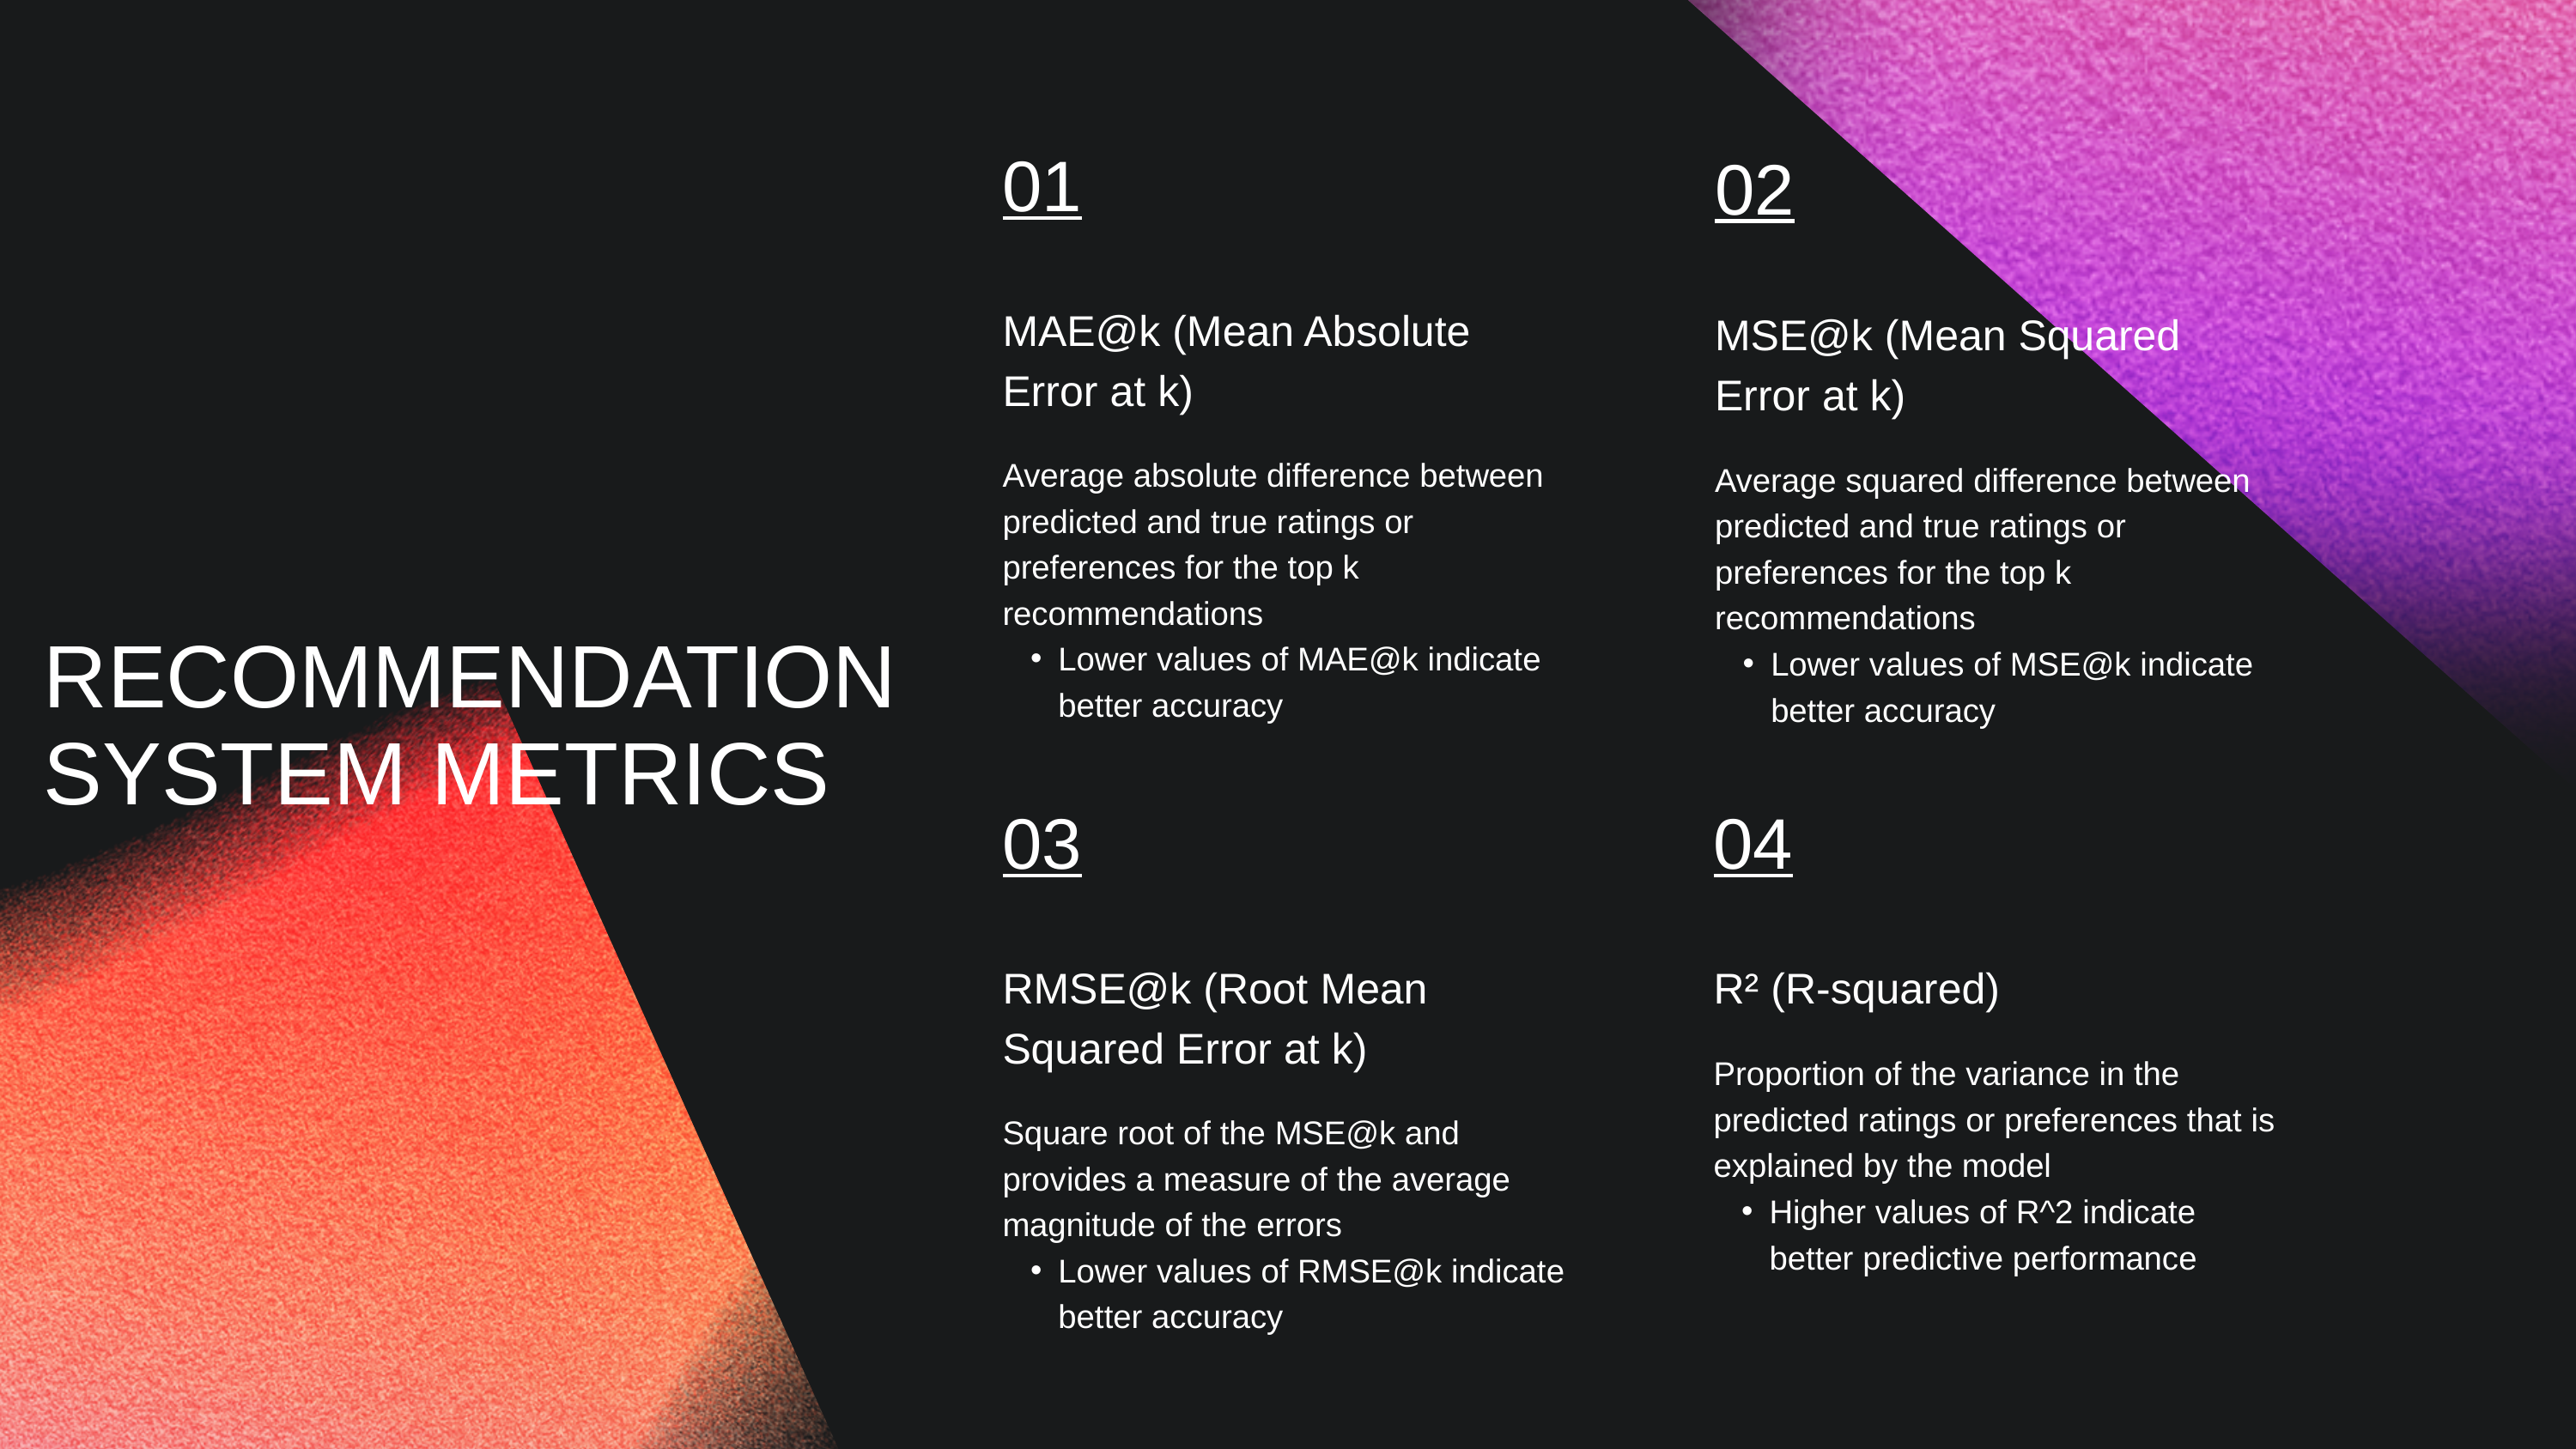

01
MAE@k (Mean Absolute Error at k)
Average absolute difference between predicted and true ratings or preferences for the top k recommendations
Lower values of MAE@k indicate better accuracy
02
MSE@k (Mean Squared Error at k)
Average squared difference between predicted and true ratings or preferences for the top k recommendations
Lower values of MSE@k indicate better accuracy
RECOMMENDATION SYSTEM METRICS
03
RMSE@k (Root Mean Squared Error at k)
Square root of the MSE@k and provides a measure of the average magnitude of the errors
Lower values of RMSE@k indicate better accuracy
04
R² (R-squared)
Proportion of the variance in the predicted ratings or preferences that is explained by the model
Higher values of R^2 indicate better predictive performance